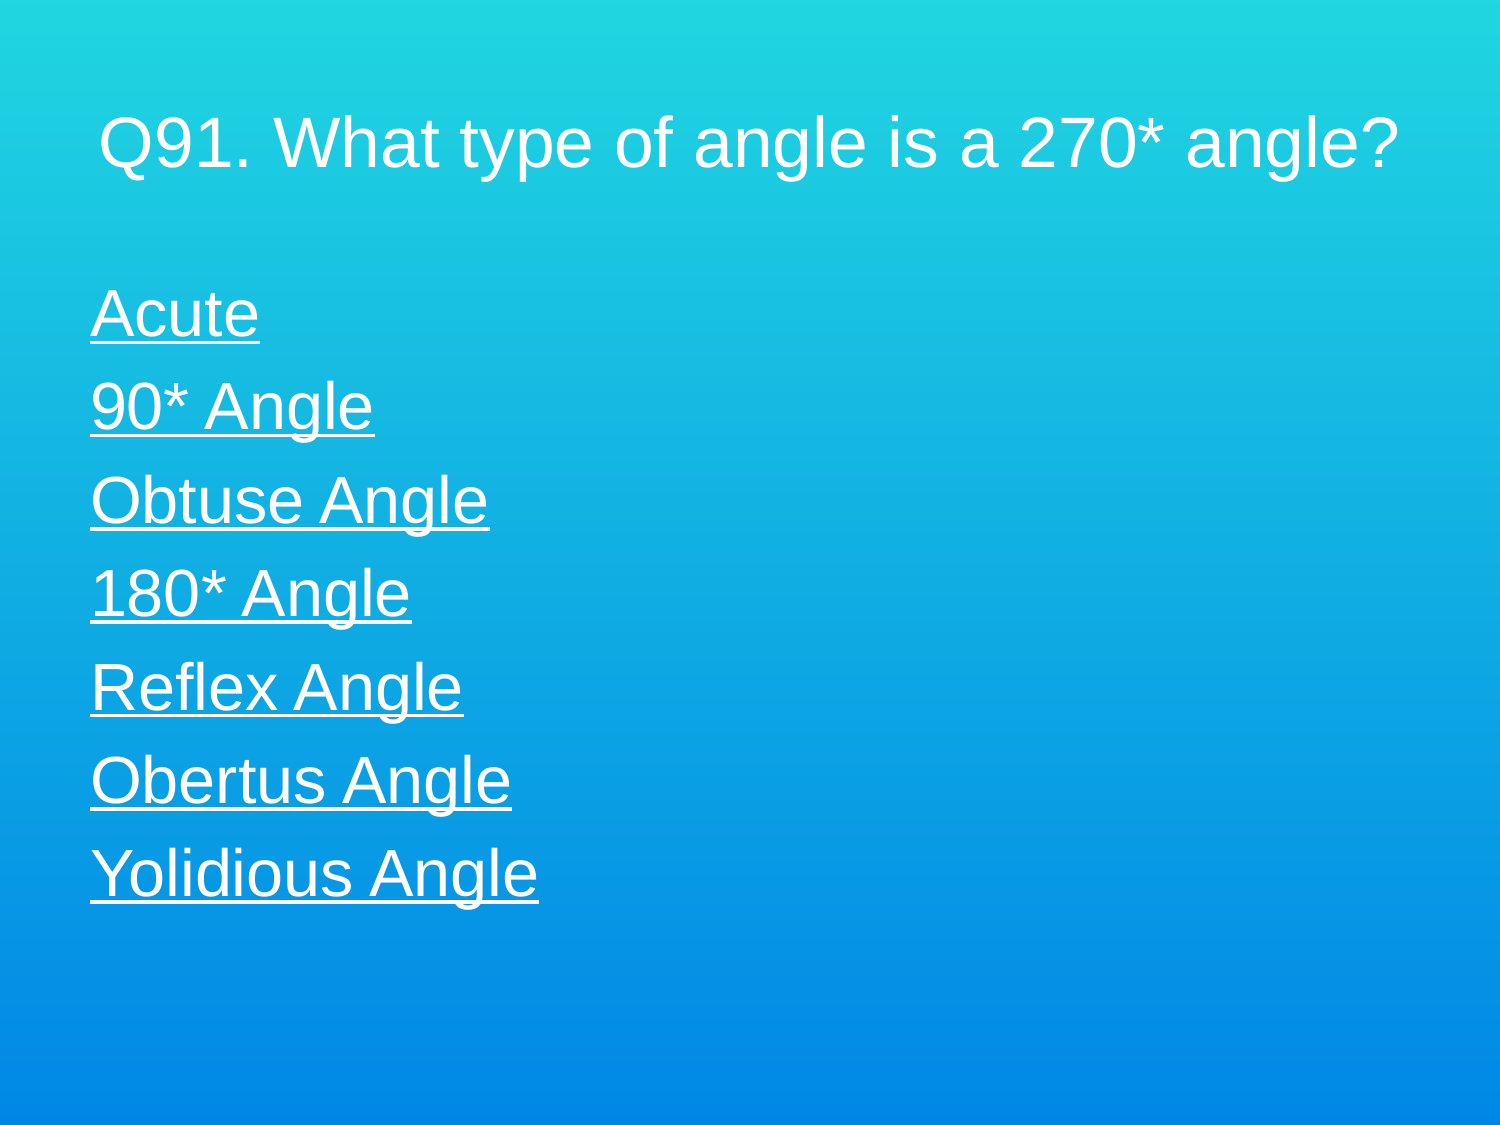

# Q91. What type of angle is a 270* angle?
Acute
90* Angle
Obtuse Angle
180* Angle
Reflex Angle
Obertus Angle
Yolidious Angle